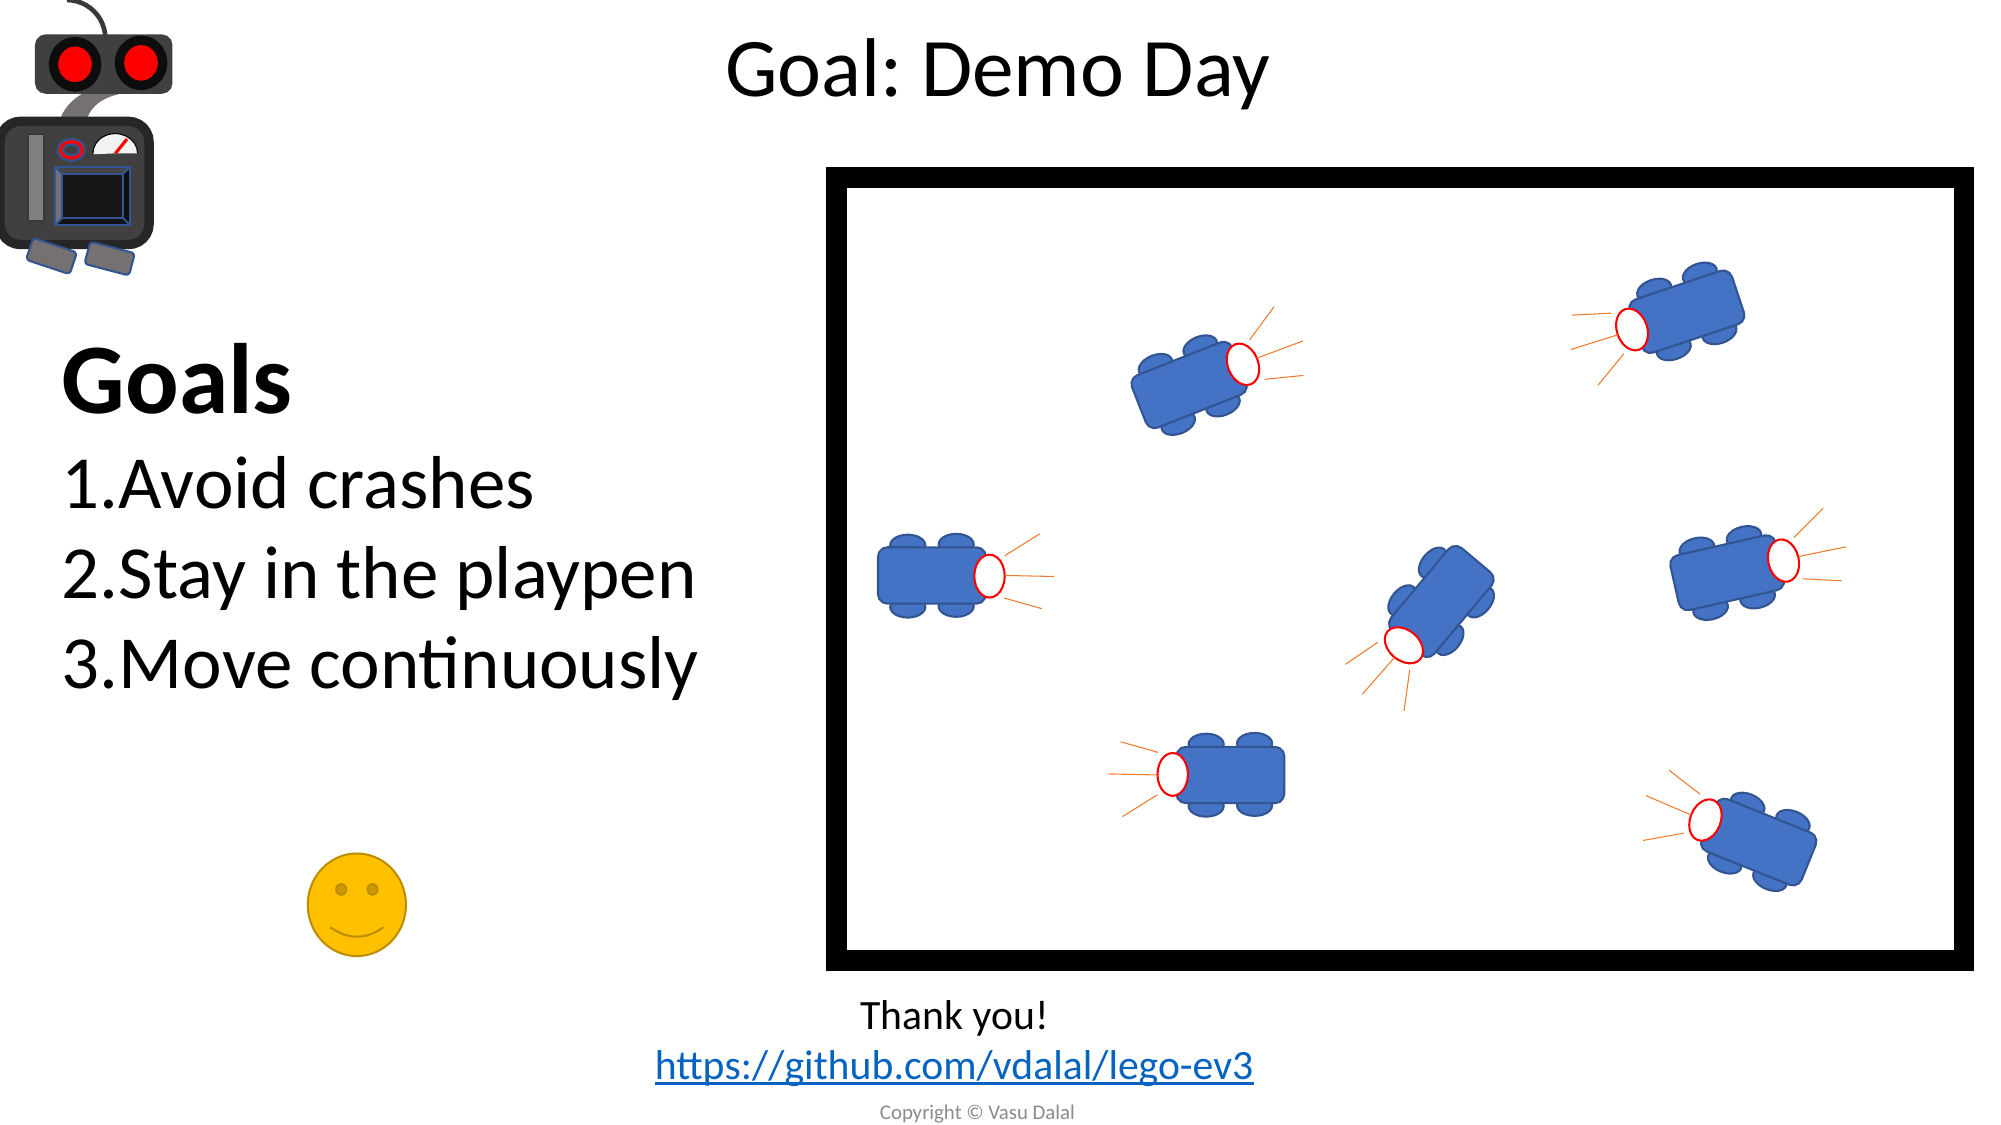

# Goal: Demo Day

Goals
Avoid crashes
Stay in the playpen
Move continuously

Thank you!
https://github.com/vdalal/lego-ev3

Copyright © Vasu Dalal